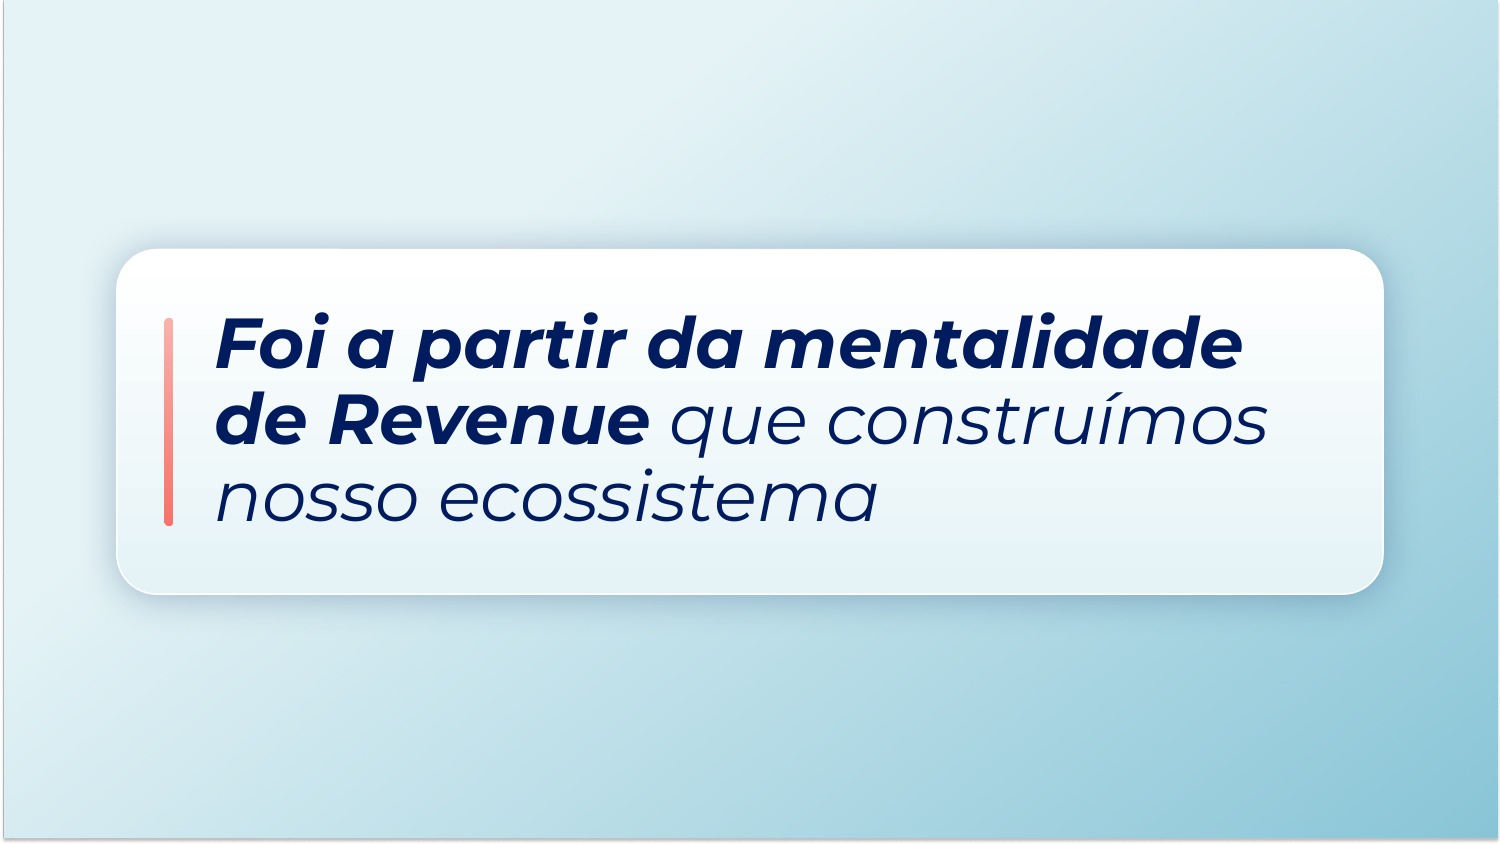

Foi a partir da mentalidade de Revenue que construímos nosso ecossistema